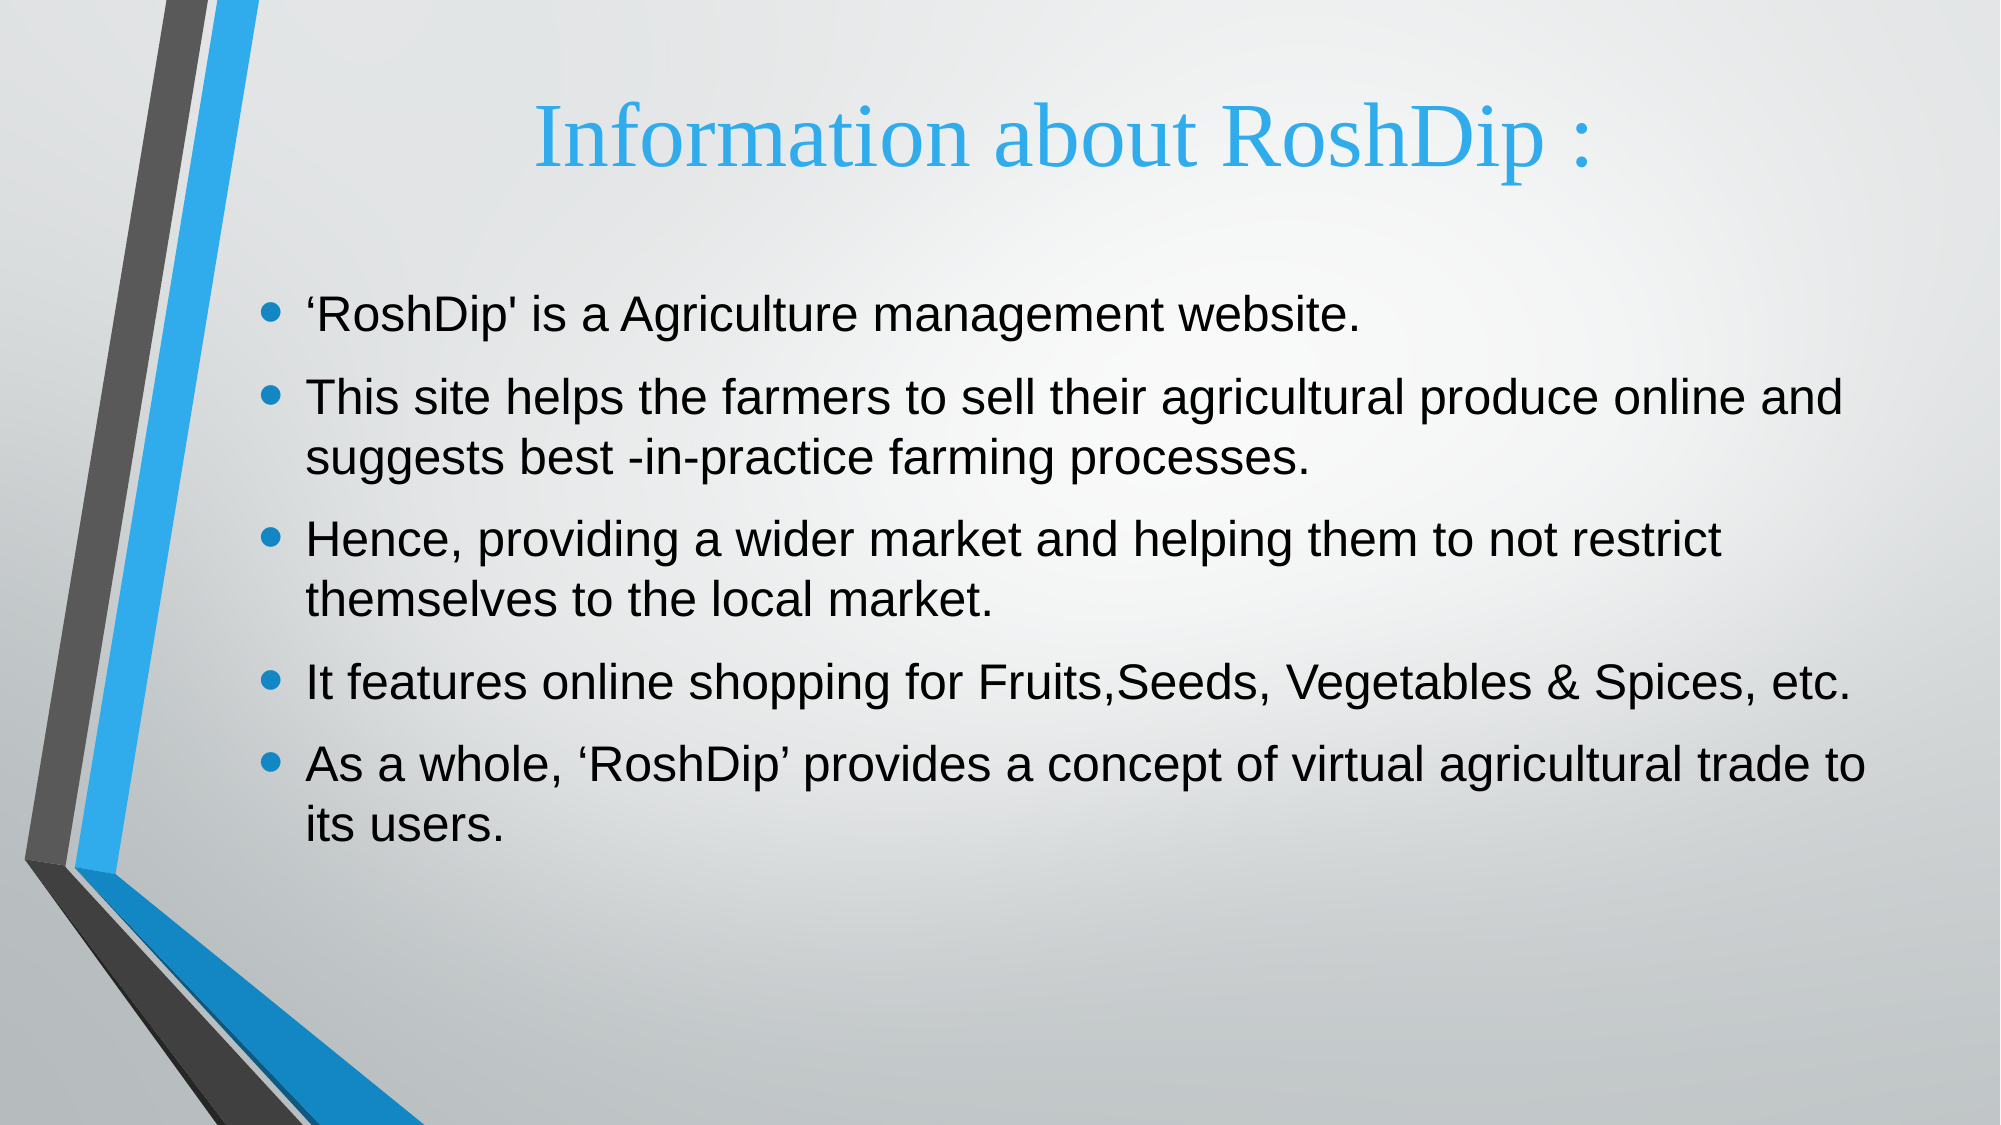

# Information about RoshDip :

‘RoshDip' is a Agriculture management website.
This site helps the farmers to sell their agricultural produce online and suggests best -in-practice farming processes.
Hence, providing a wider market and helping them to not restrict themselves to the local market.
It features online shopping for Fruits,Seeds, Vegetables & Spices, etc.
As a whole, ‘RoshDip’ provides a concept of virtual agricultural trade to its users.